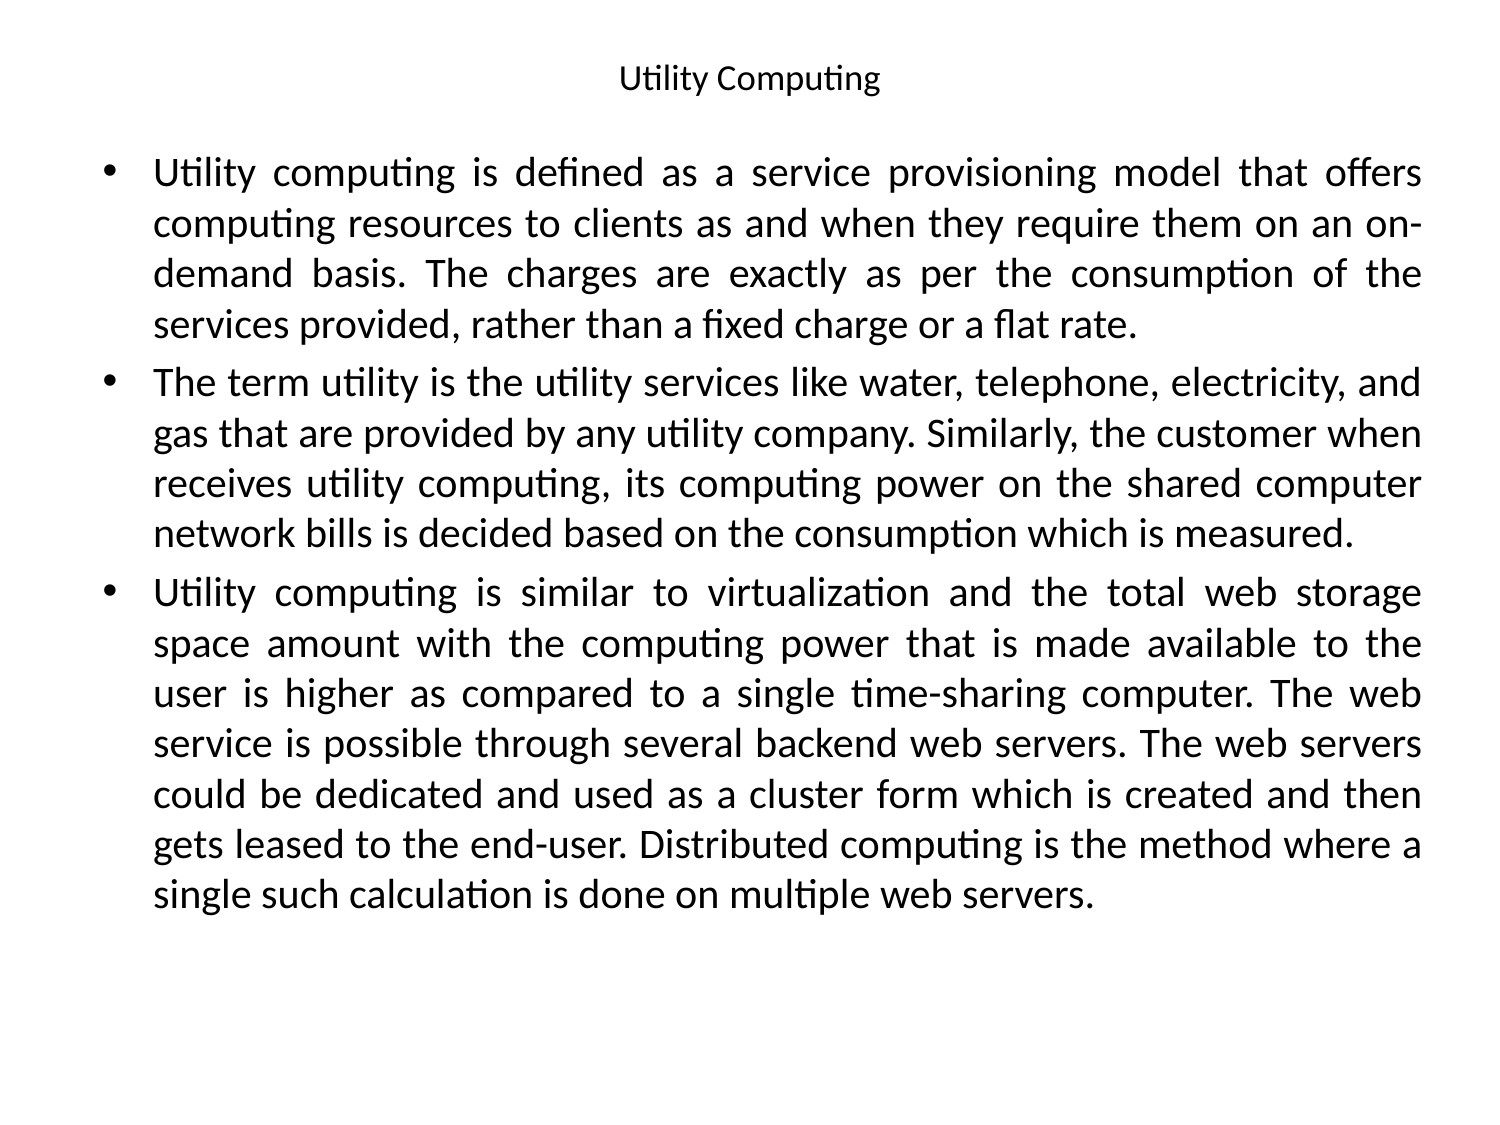

# Utility Computing
Utility computing is defined as a service provisioning model that offers computing resources to clients as and when they require them on an on-demand basis. The charges are exactly as per the consumption of the services provided, rather than a fixed charge or a flat rate.
The term utility is the utility services like water, telephone, electricity, and gas that are provided by any utility company. Similarly, the customer when receives utility computing, its computing power on the shared computer network bills is decided based on the consumption which is measured.
Utility computing is similar to virtualization and the total web storage space amount with the computing power that is made available to the user is higher as compared to a single time-sharing computer. The web service is possible through several backend web servers. The web servers could be dedicated and used as a cluster form which is created and then gets leased to the end-user. Distributed computing is the method where a single such calculation is done on multiple web servers.